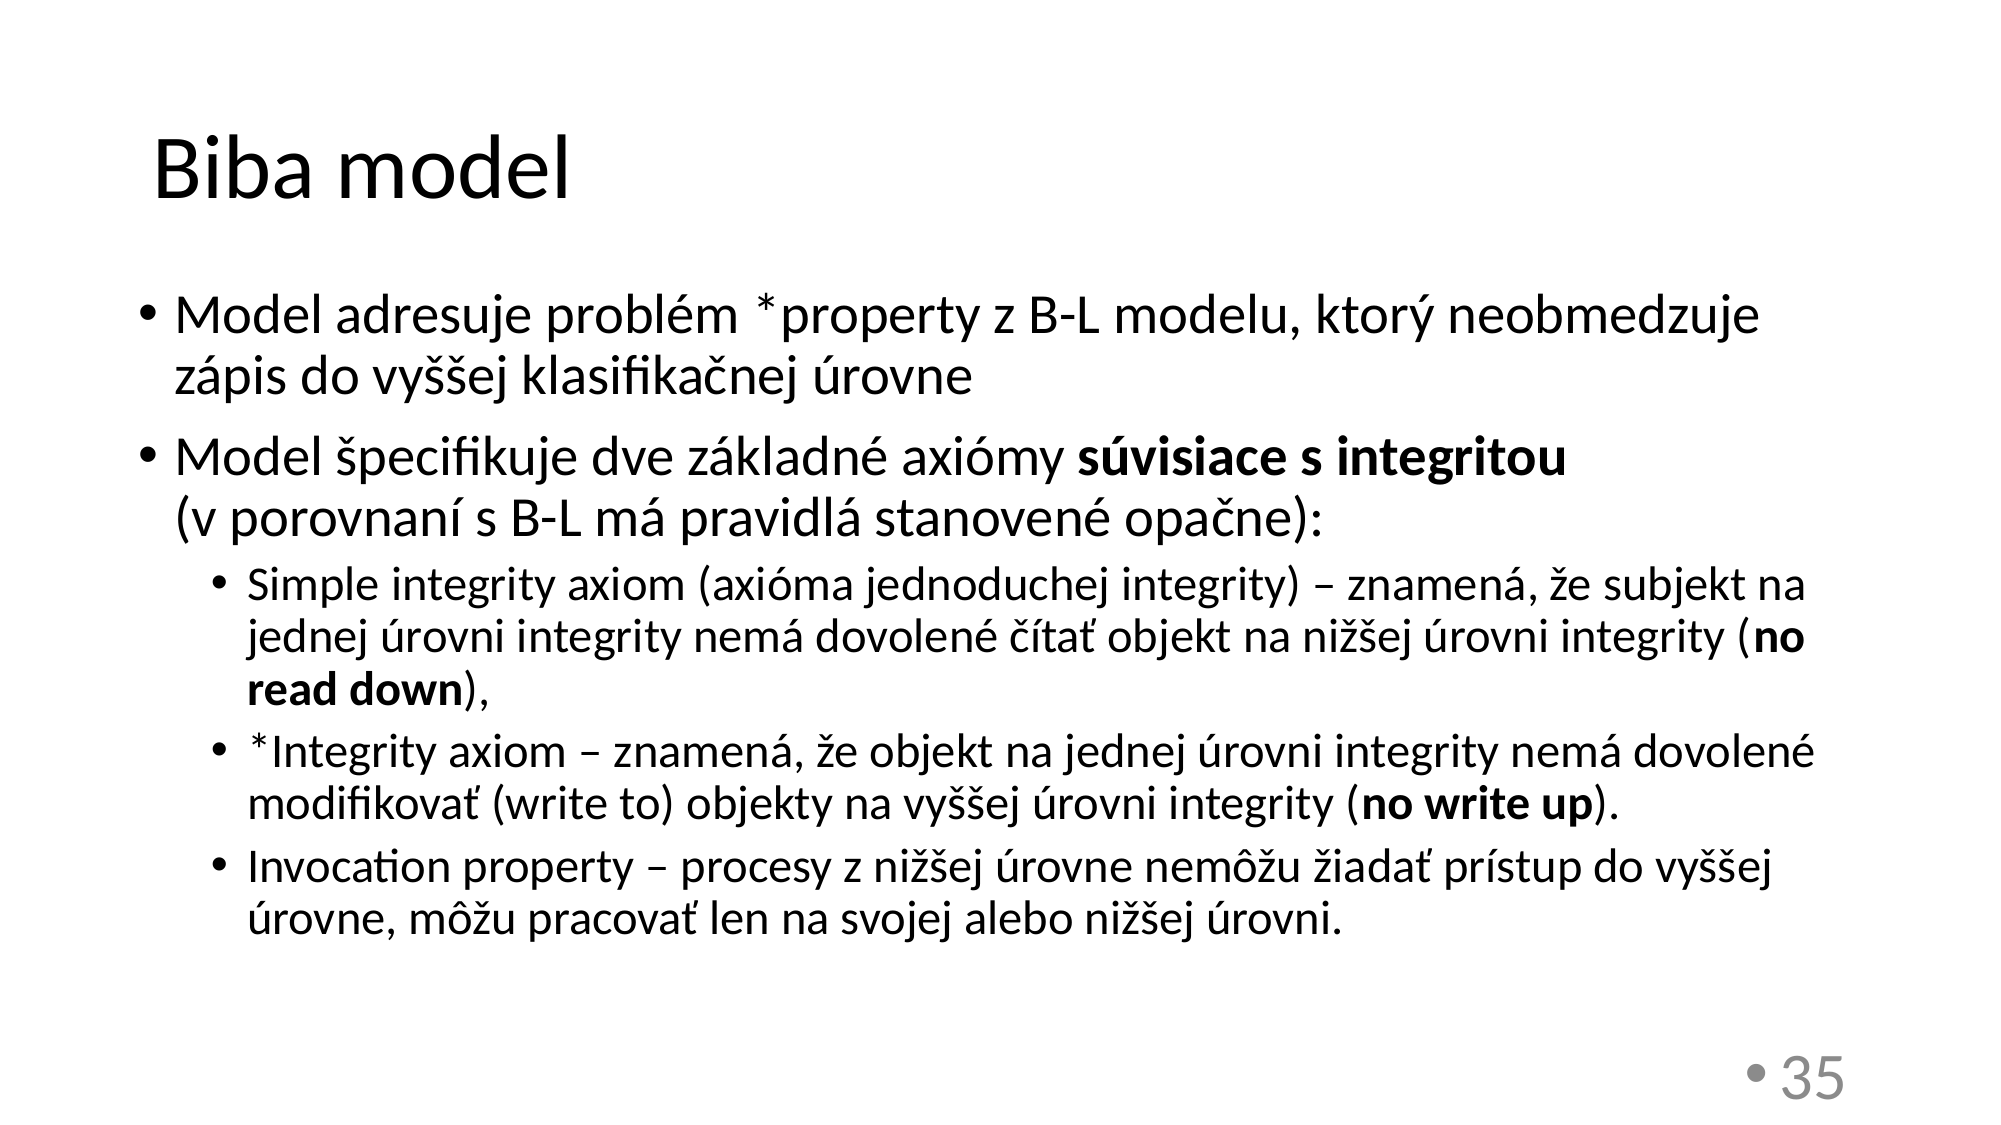

# Biba model
Model adresuje problém *property z B-L modelu, ktorý neobmedzuje zápis do vyššej klasifikačnej úrovne
Model špecifikuje dve základné axiómy súvisiace s integritou (v porovnaní s B-L má pravidlá stanovené opačne):
Simple integrity axiom (axióma jednoduchej integrity) – znamená, že subjekt na jednej úrovni integrity nemá dovolené čítať objekt na nižšej úrovni integrity (no read down),
*Integrity axiom – znamená, že objekt na jednej úrovni integrity nemá dovolené modifikovať (write to) objekty na vyššej úrovni integrity (no write up).
Invocation property – procesy z nižšej úrovne nemôžu žiadať prístup do vyššej úrovne, môžu pracovať len na svojej alebo nižšej úrovni.

35